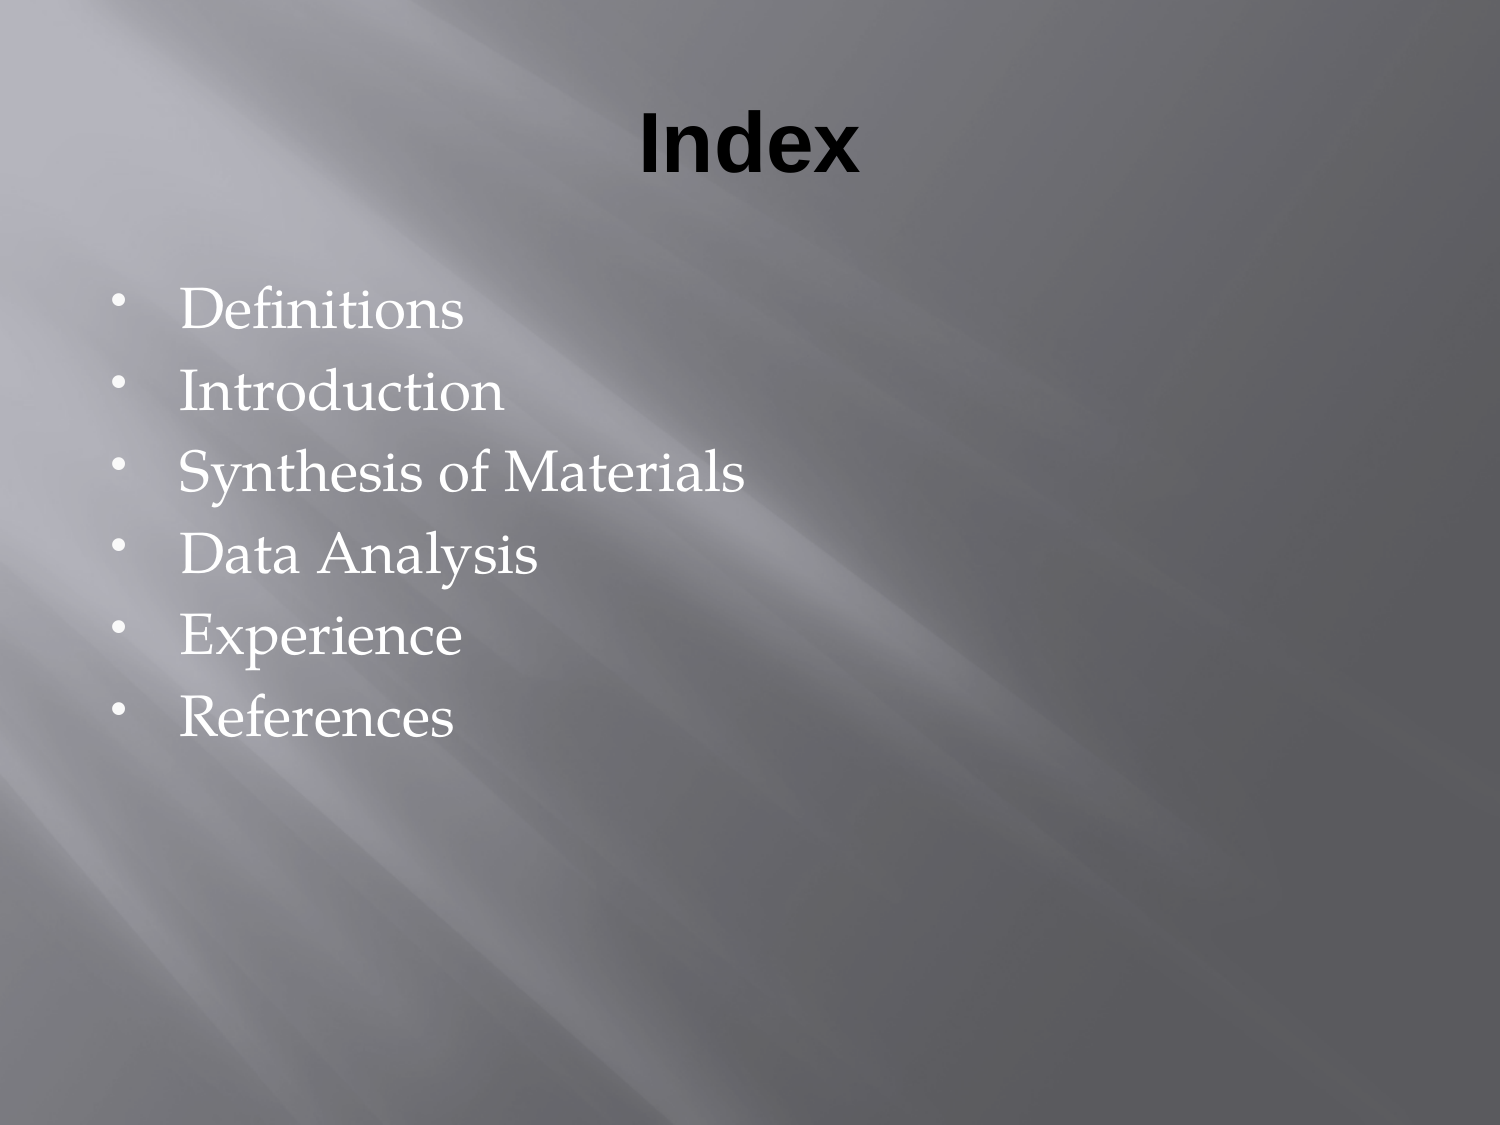

# Index
Definitions
Introduction
Synthesis of Materials
Data Analysis
Experience
References